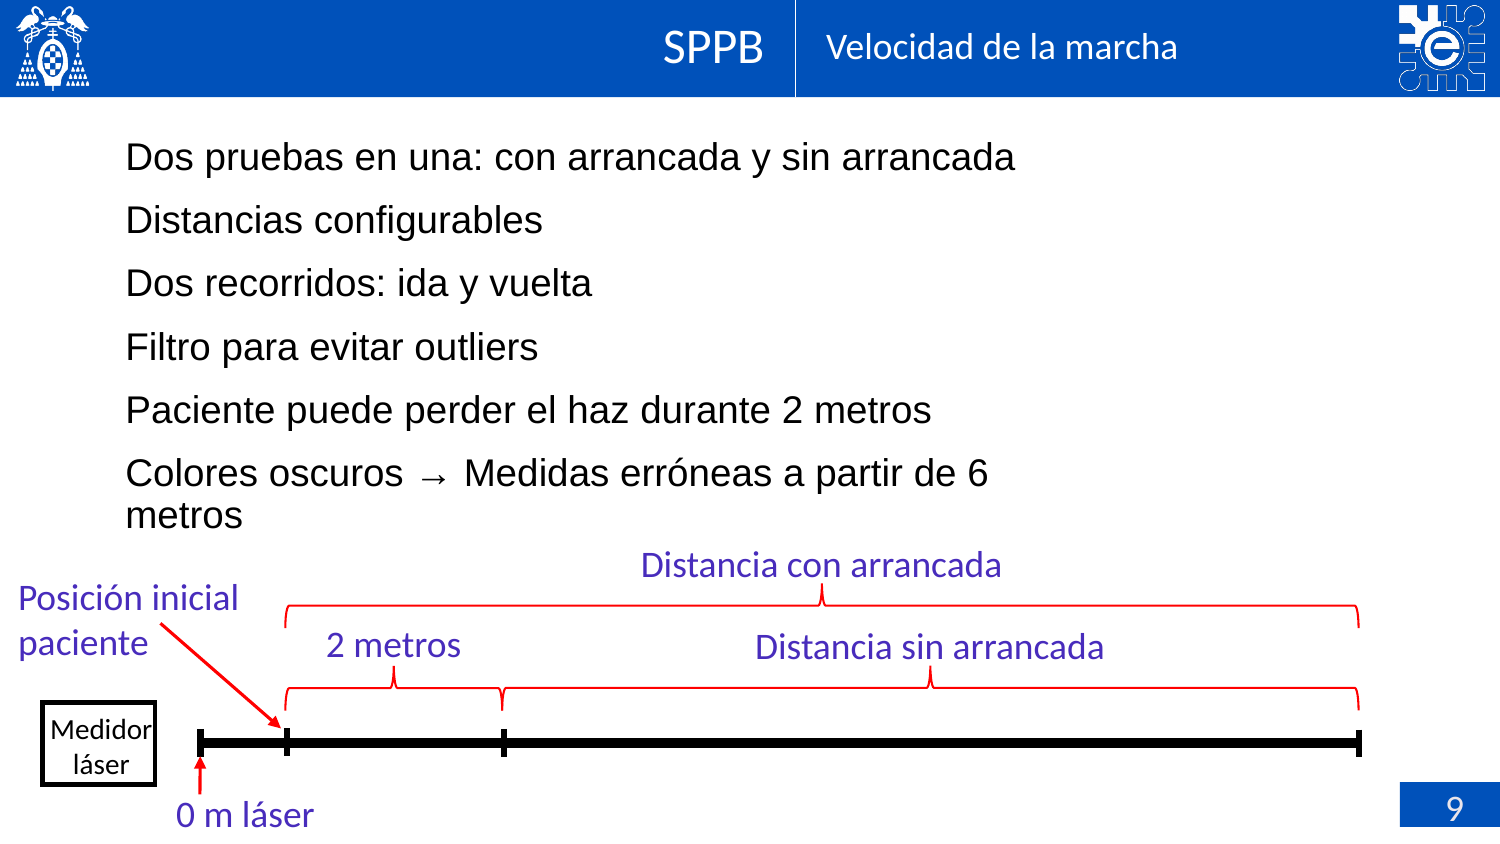

SPPB
Velocidad de la marcha

Dos pruebas en una: con arrancada y sin arrancada
Distancias configurables
Dos recorridos: ida y vuelta
Filtro para evitar outliers
Paciente puede perder el haz durante 2 metros
Colores oscuros → Medidas erróneas a partir de 6 metros

Distancia con arrancada
Posición inicial paciente

2 metros
Distancia sin arrancada

Medidor láser
 9
0 m láser